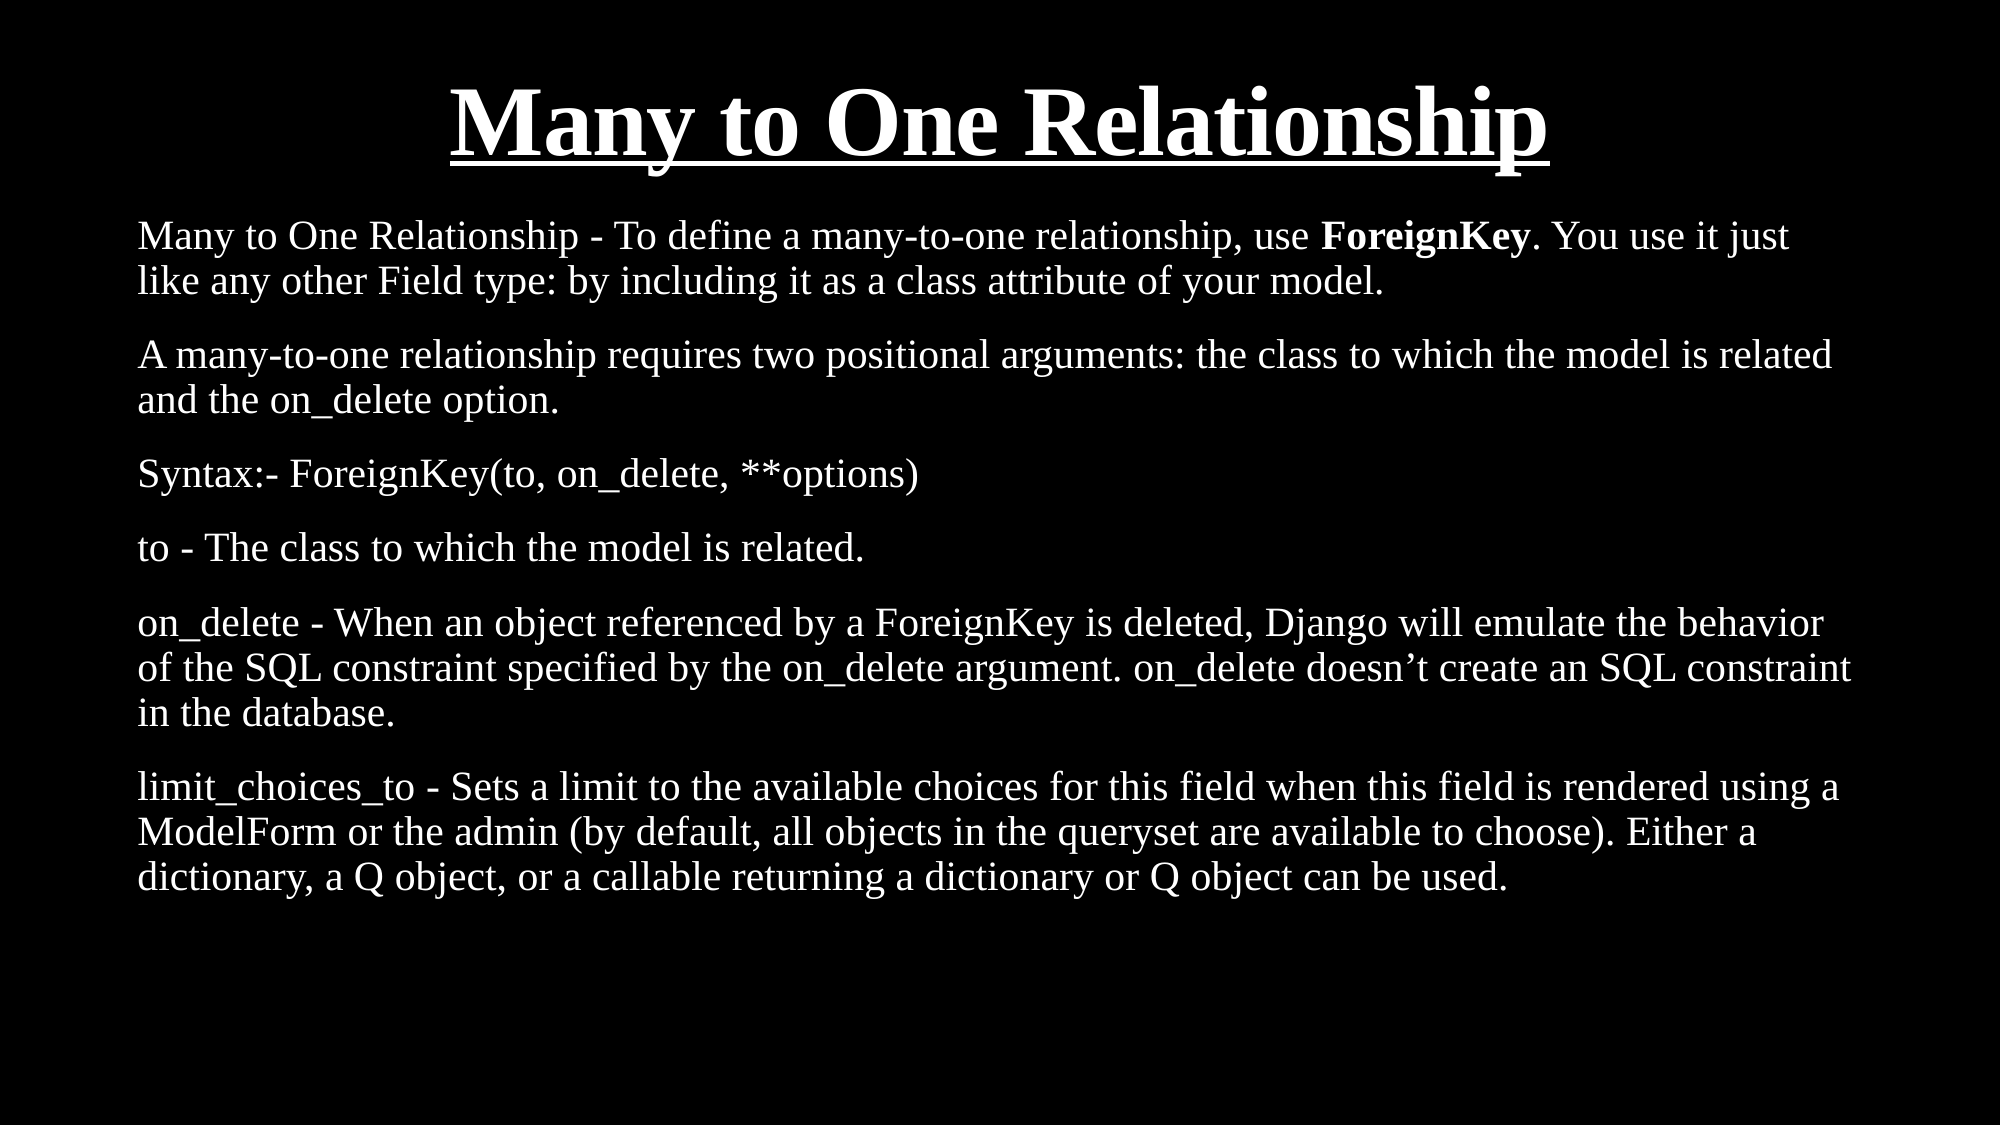

# Many to One Relationship
Many to One Relationship - To define a many-to-one relationship, use ForeignKey. You use it just like any other Field type: by including it as a class attribute of your model.
A many-to-one relationship requires two positional arguments: the class to which the model is related and the on_delete option.
Syntax:- ForeignKey(to, on_delete, **options)
to - The class to which the model is related.
on_delete - When an object referenced by a ForeignKey is deleted, Django will emulate the behavior of the SQL constraint specified by the on_delete argument. on_delete doesn’t create an SQL constraint in the database.
limit_choices_to - Sets a limit to the available choices for this field when this field is rendered using a ModelForm or the admin (by default, all objects in the queryset are available to choose). Either a dictionary, a Q object, or a callable returning a dictionary or Q object can be used.